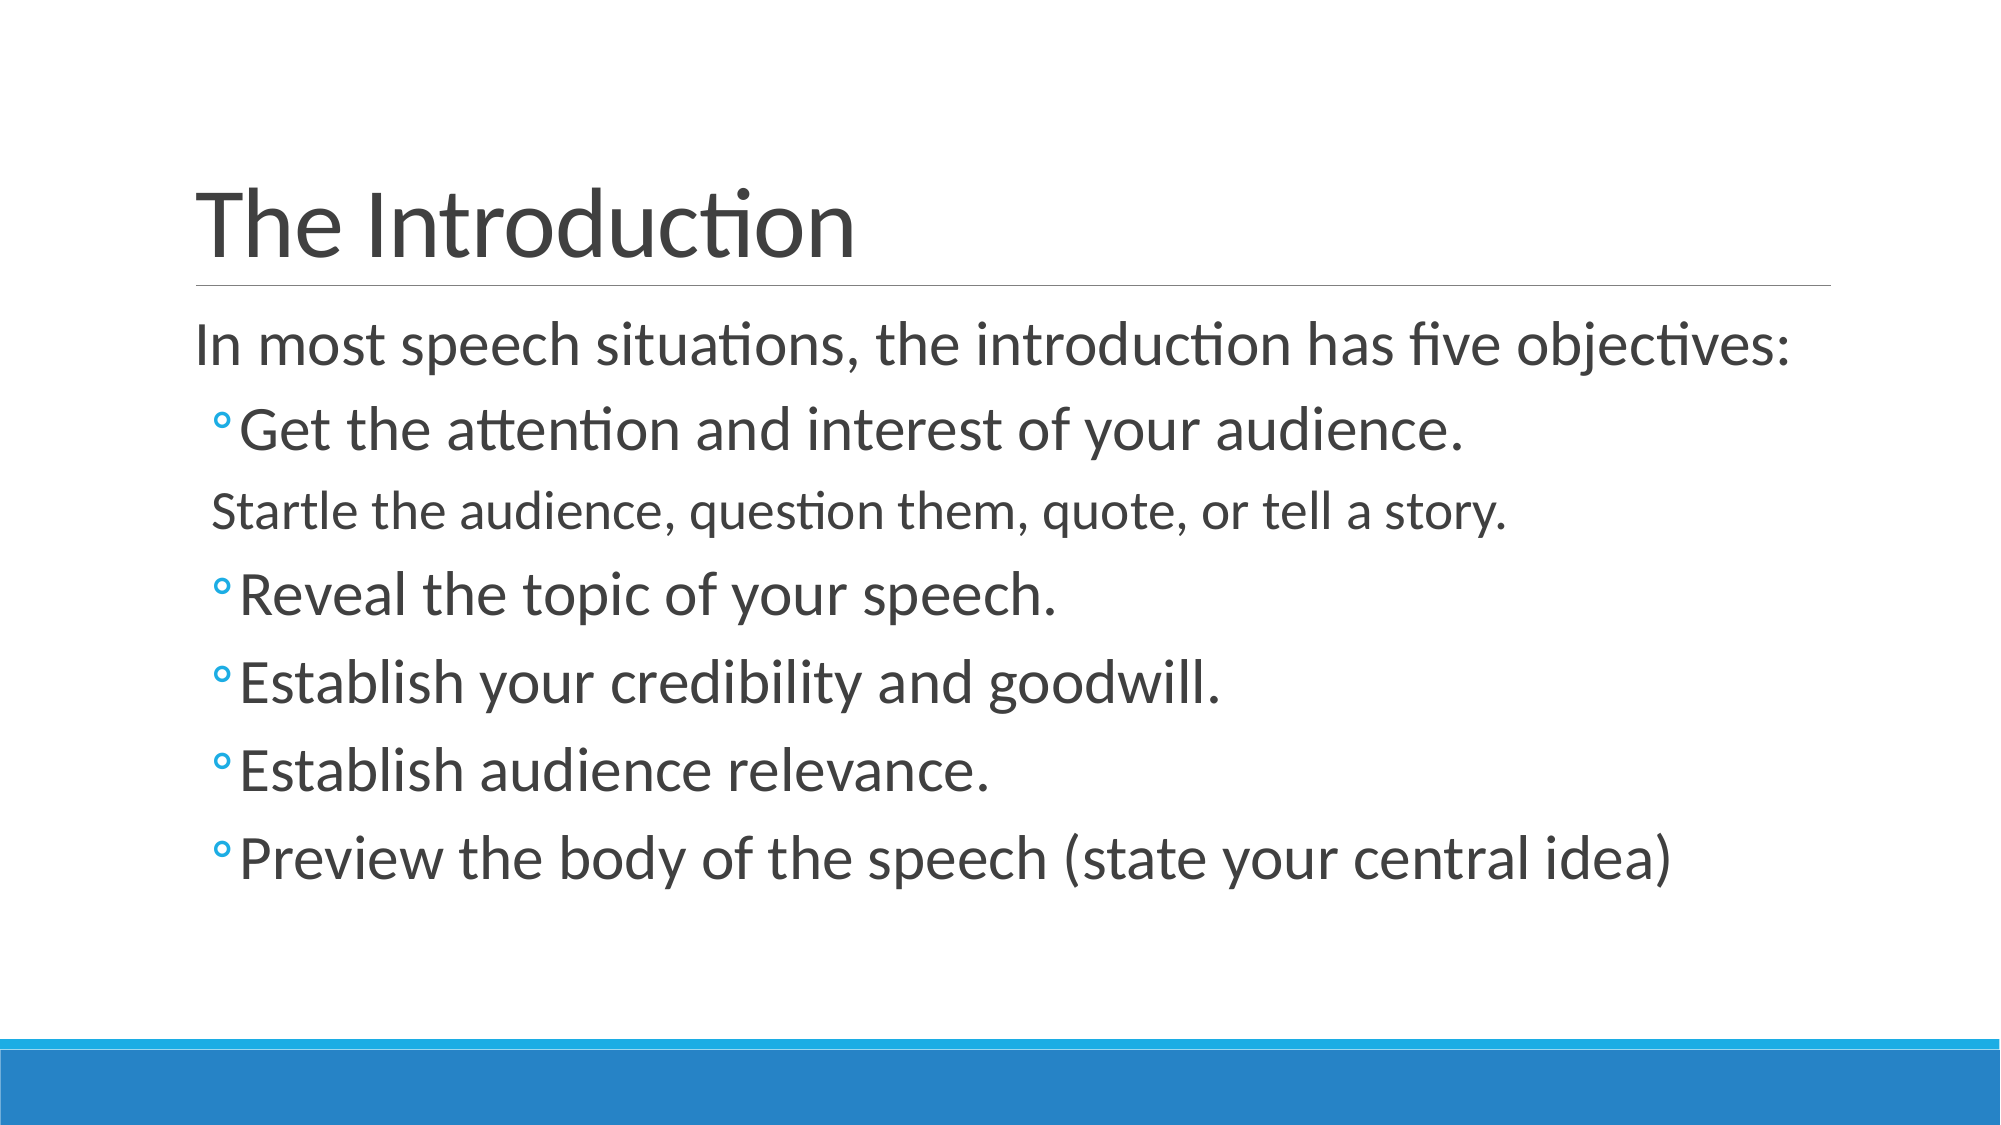

# The Introduction
In most speech situations, the introduction has five objectives:
Get the attention and interest of your audience.
	Startle the audience, question them, quote, or tell a story.
Reveal the topic of your speech.
Establish your credibility and goodwill.
Establish audience relevance.
Preview the body of the speech (state your central idea)